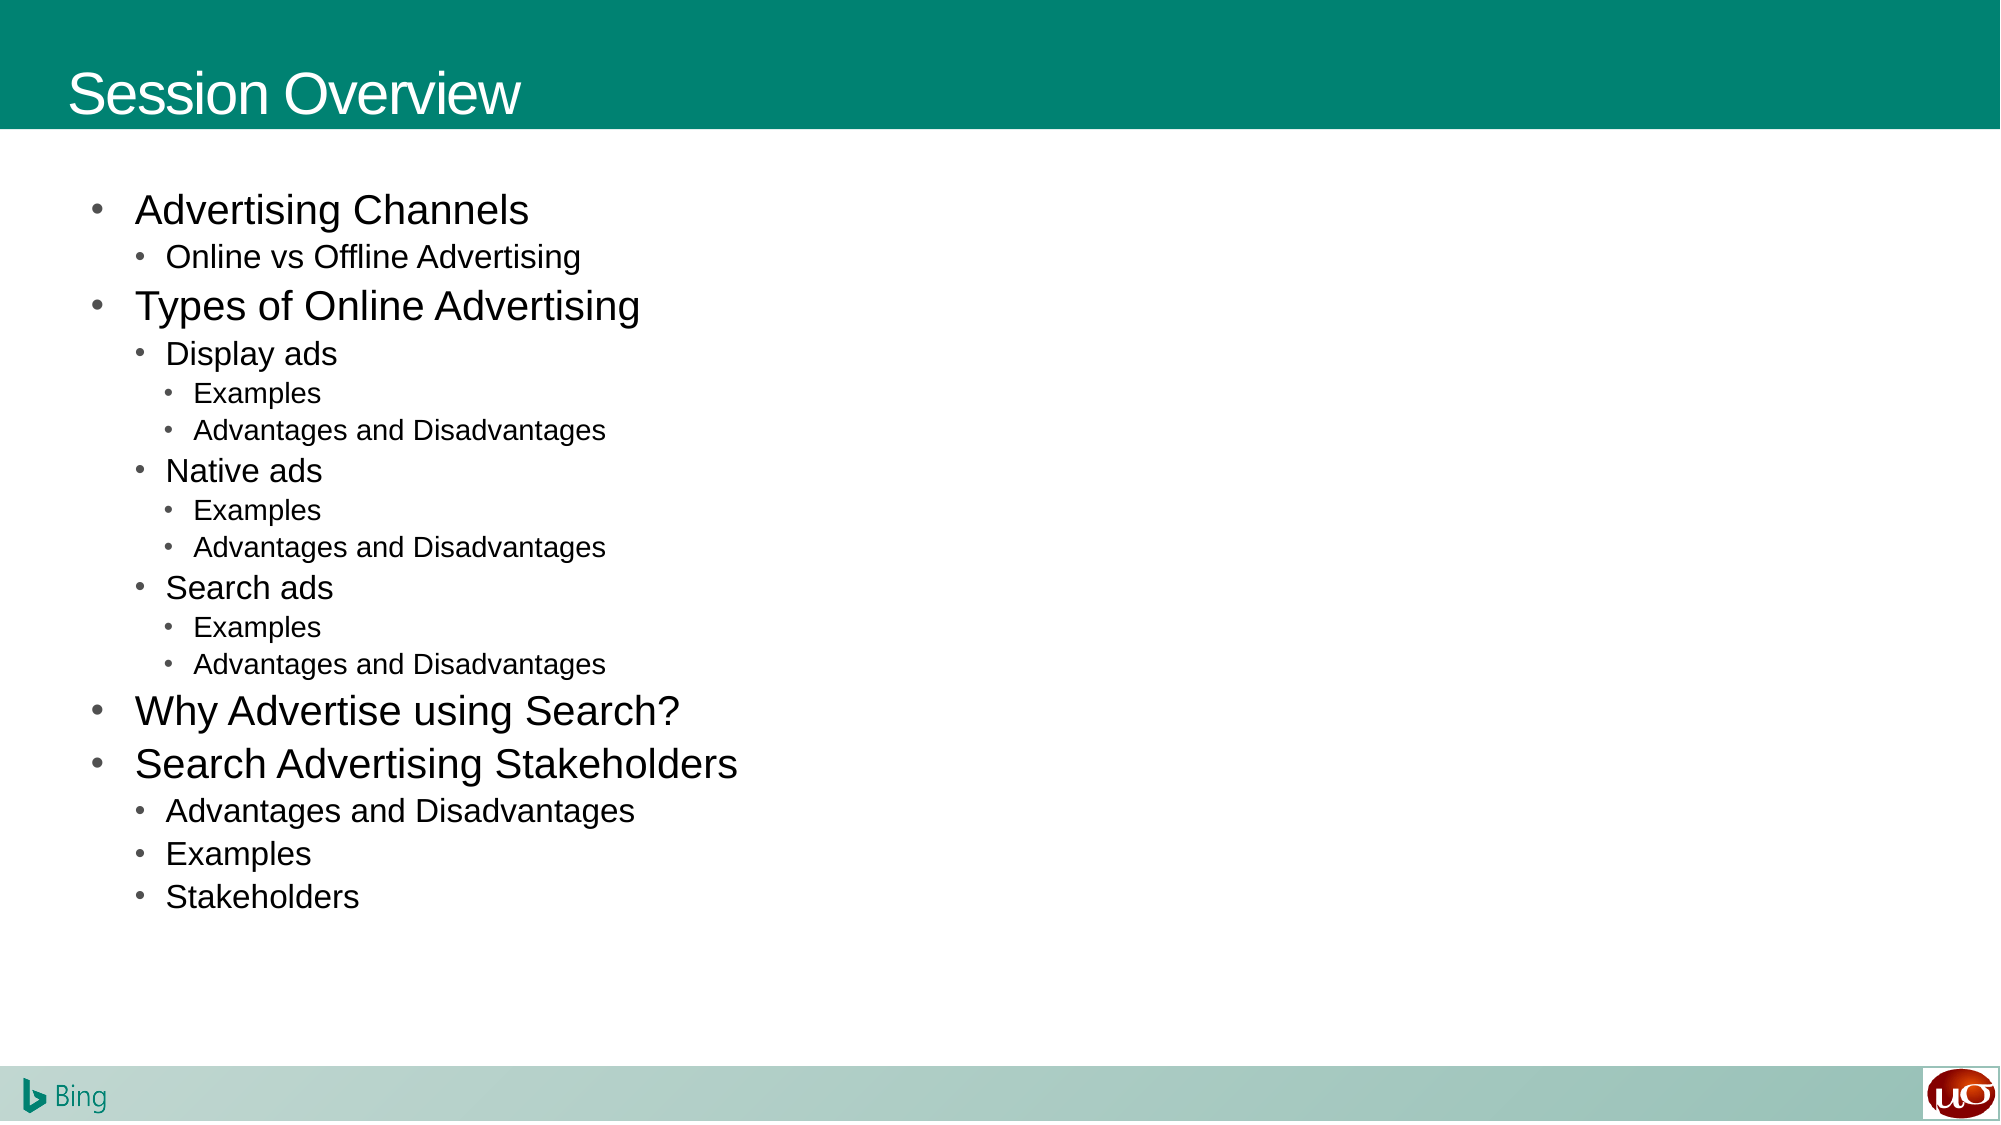

# Session Overview
Advertising Channels
Online vs Offline Advertising
Types of Online Advertising
Display ads
Examples
Advantages and Disadvantages
Native ads
Examples
Advantages and Disadvantages
Search ads
Examples
Advantages and Disadvantages
Why Advertise using Search?
Search Advertising Stakeholders
Advantages and Disadvantages
Examples
Stakeholders